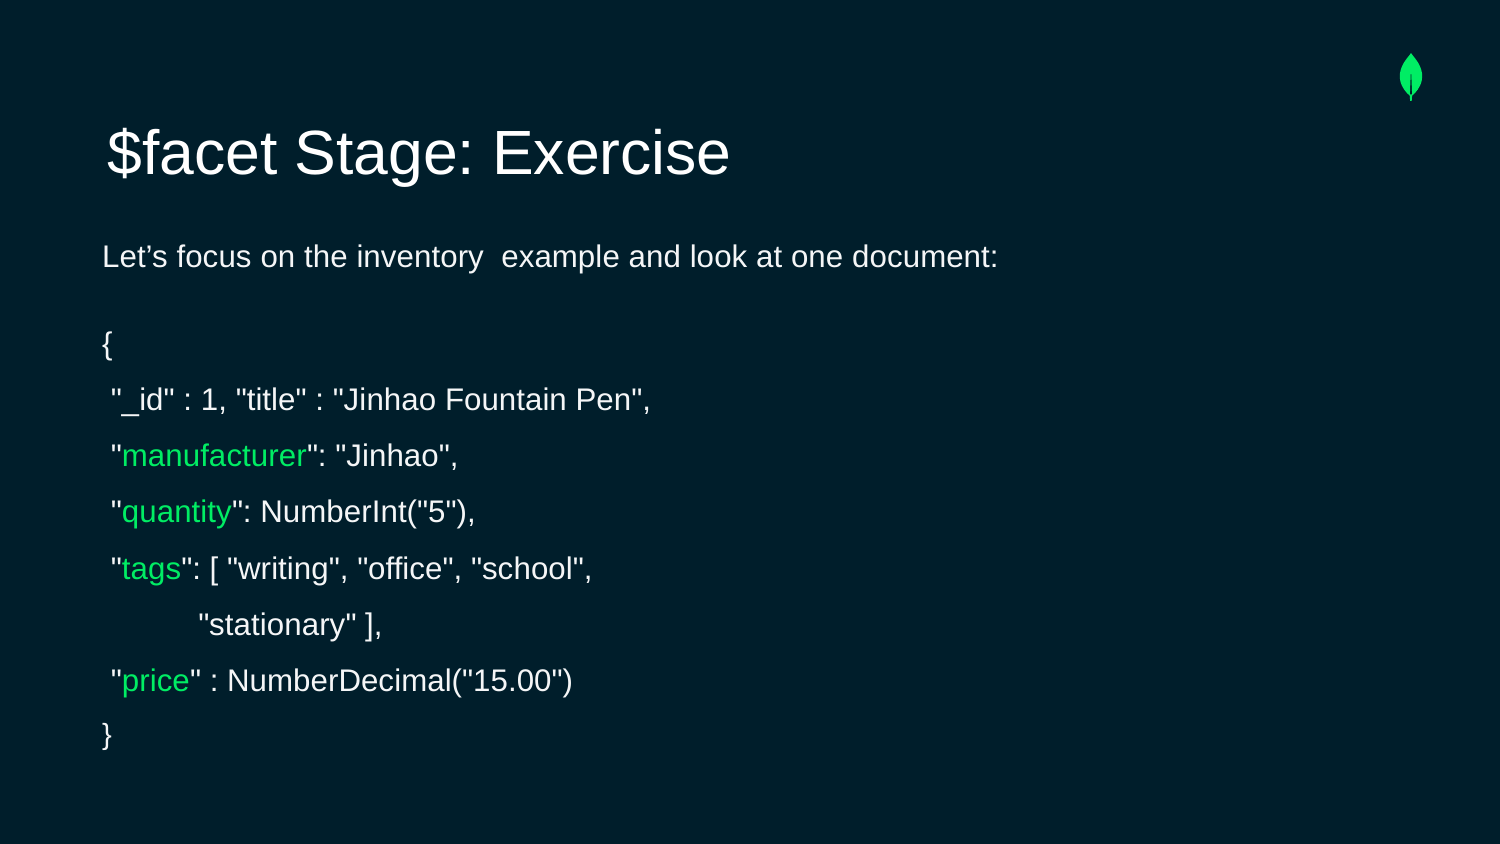

# $facet Stage: Exercise
Let’s focus on the inventory  example and look at one document:
{
 "_id" : 1, "title" : "Jinhao Fountain Pen",
 "manufacturer": "Jinhao",
 "quantity": NumberInt("5"),
 "tags": [ "writing", "office", "school",
           "stationary" ],
 "price" : NumberDecimal("15.00")
}